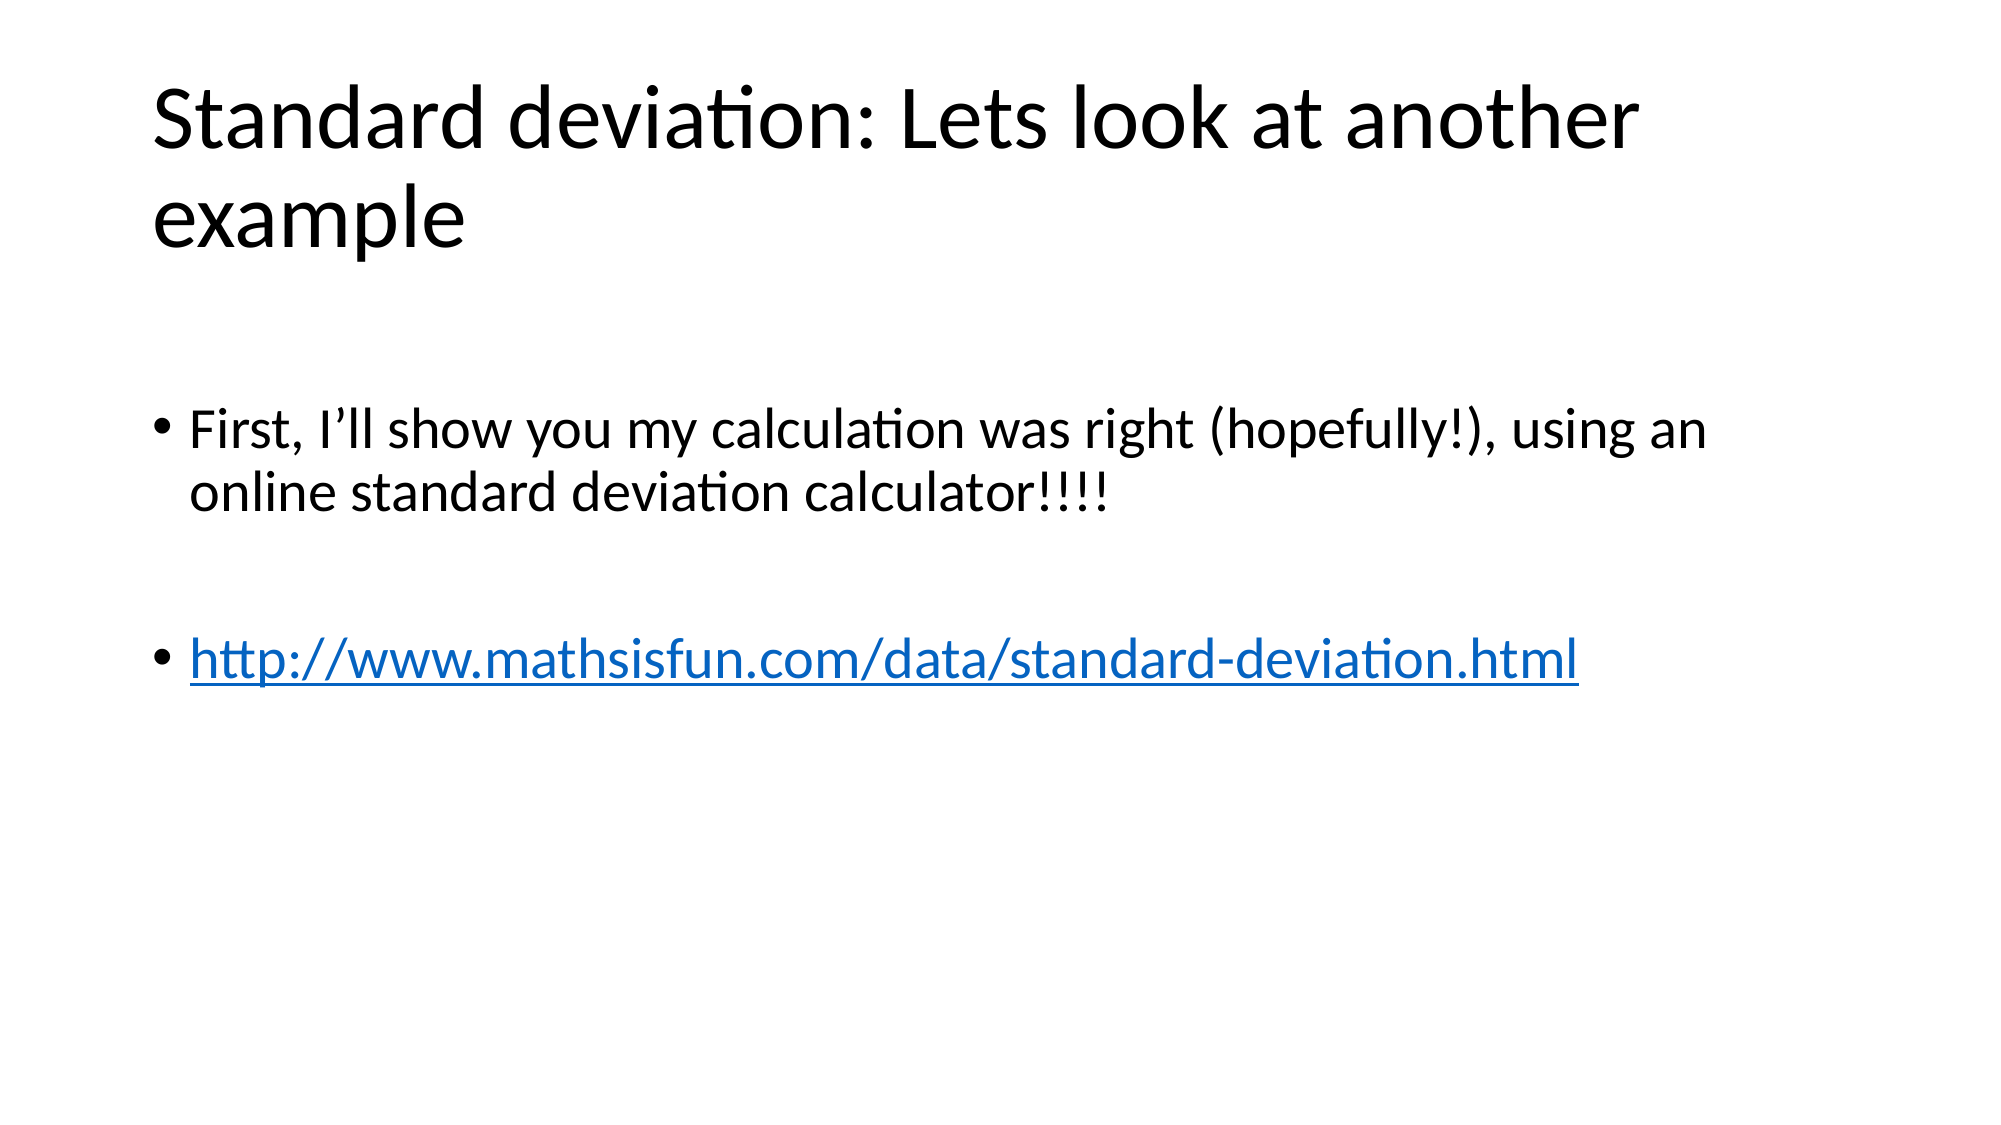

# Standard deviation: Lets look at another example

First, I’ll show you my calculation was right (hopefully!), using an online standard deviation calculator!!!!

http://www.mathsisfun.com/data/standard-deviation.html